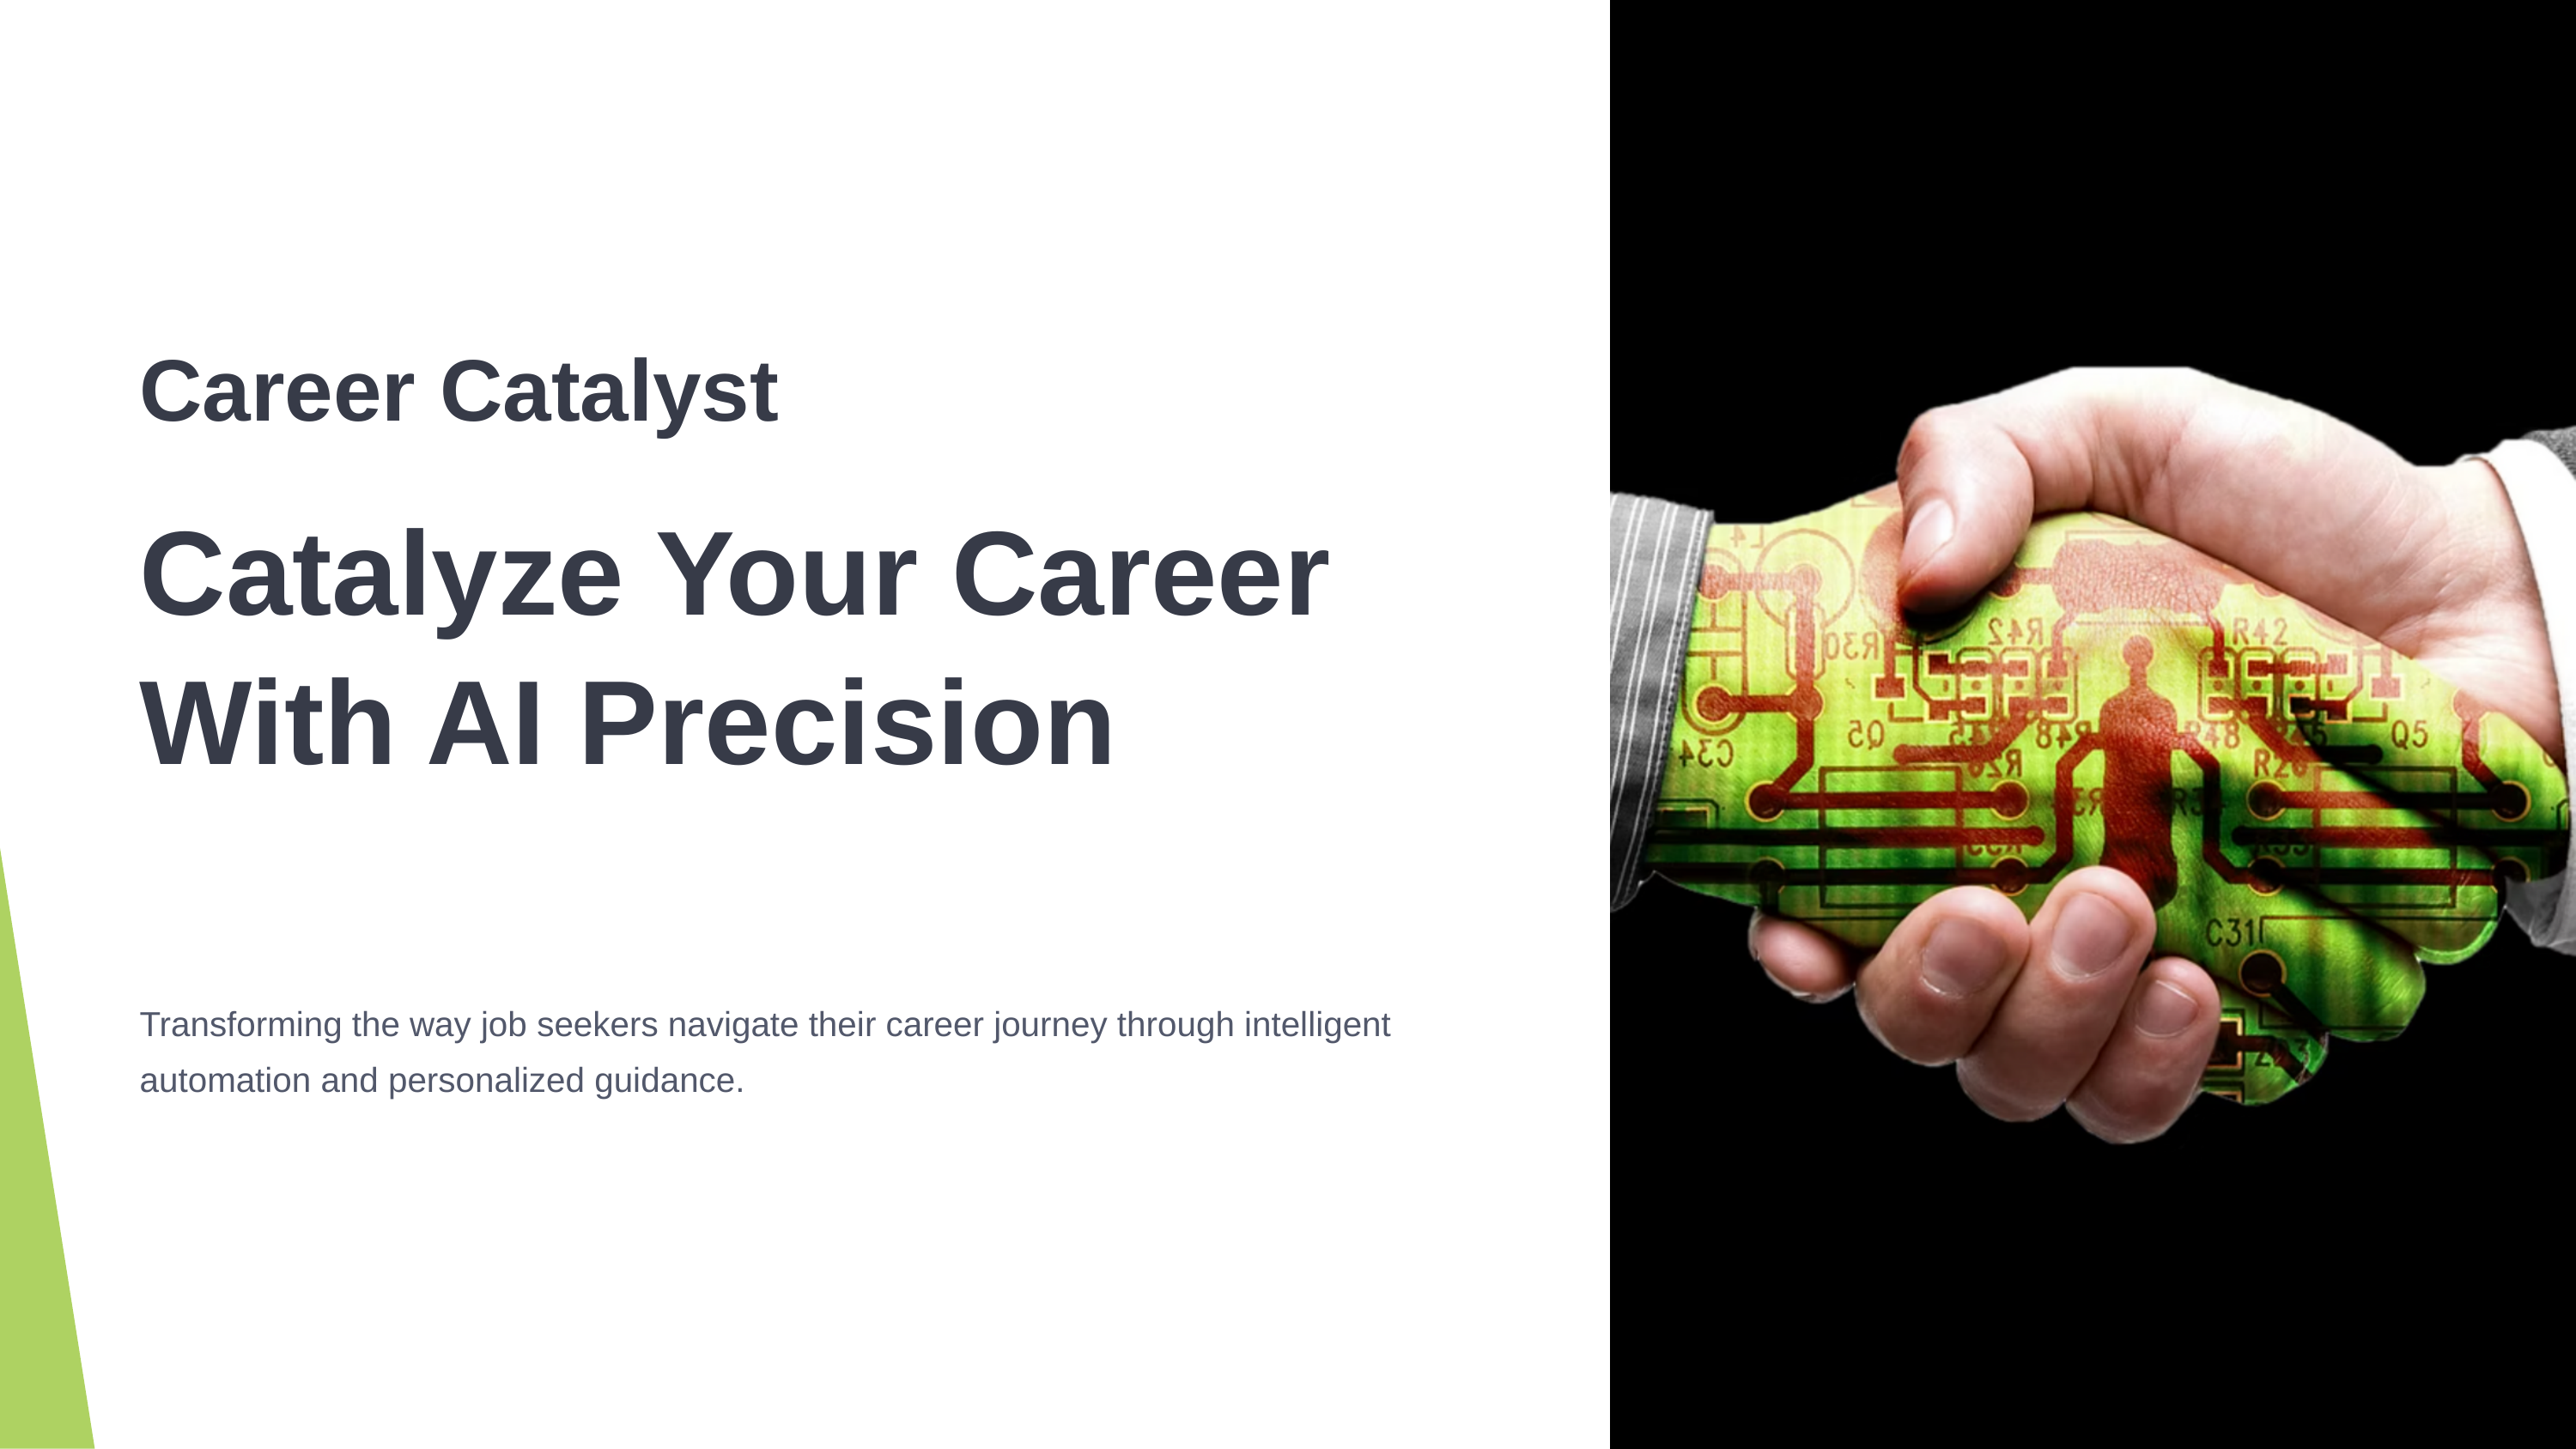

Career Catalyst
Catalyze Your Career With AI Precision

Transforming the way job seekers navigate their career journey through intelligent automation and personalized guidance.